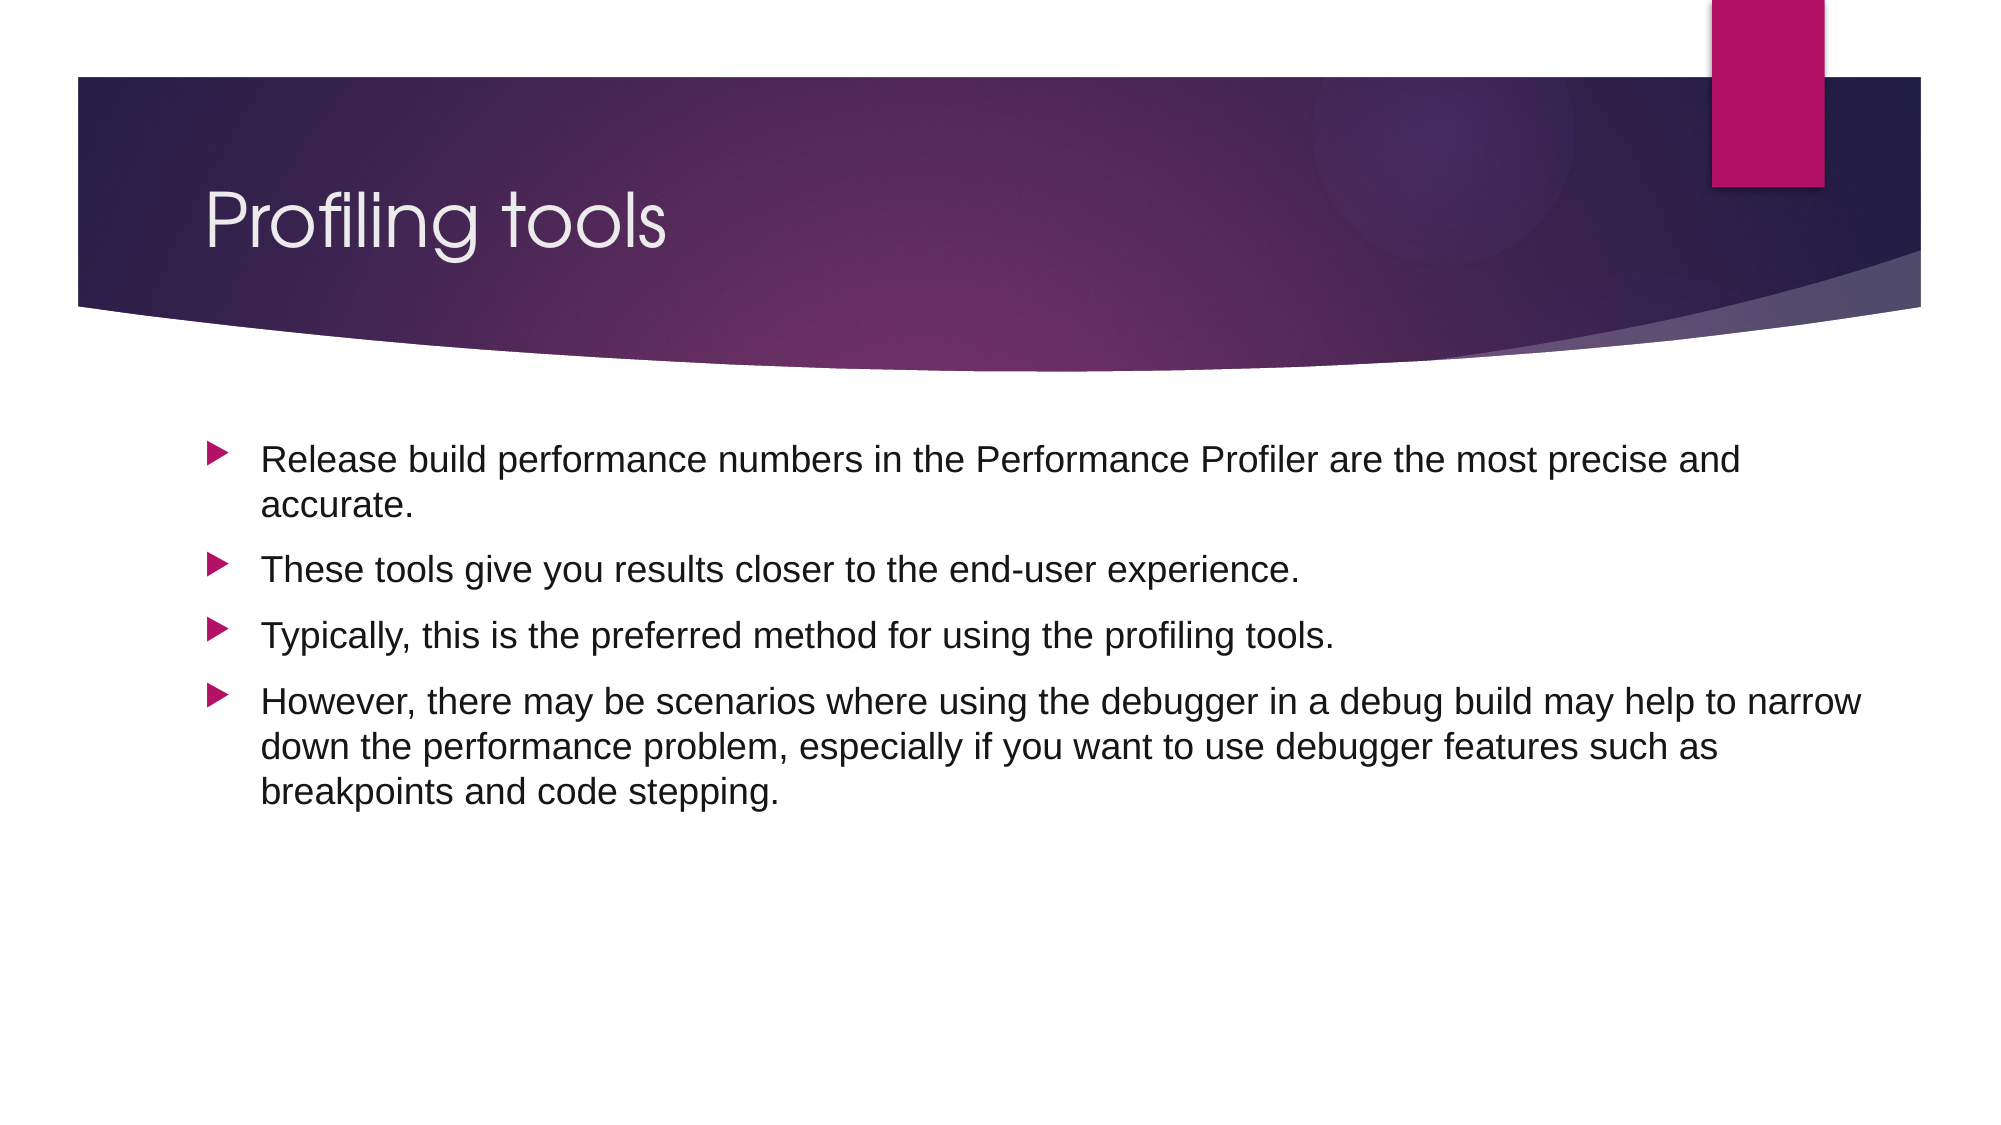

# Profiling tools
Release build performance numbers in the Performance Profiler are the most precise and accurate.
These tools give you results closer to the end-user experience.
Typically, this is the preferred method for using the profiling tools.
However, there may be scenarios where using the debugger in a debug build may help to narrow down the performance problem, especially if you want to use debugger features such as breakpoints and code stepping.